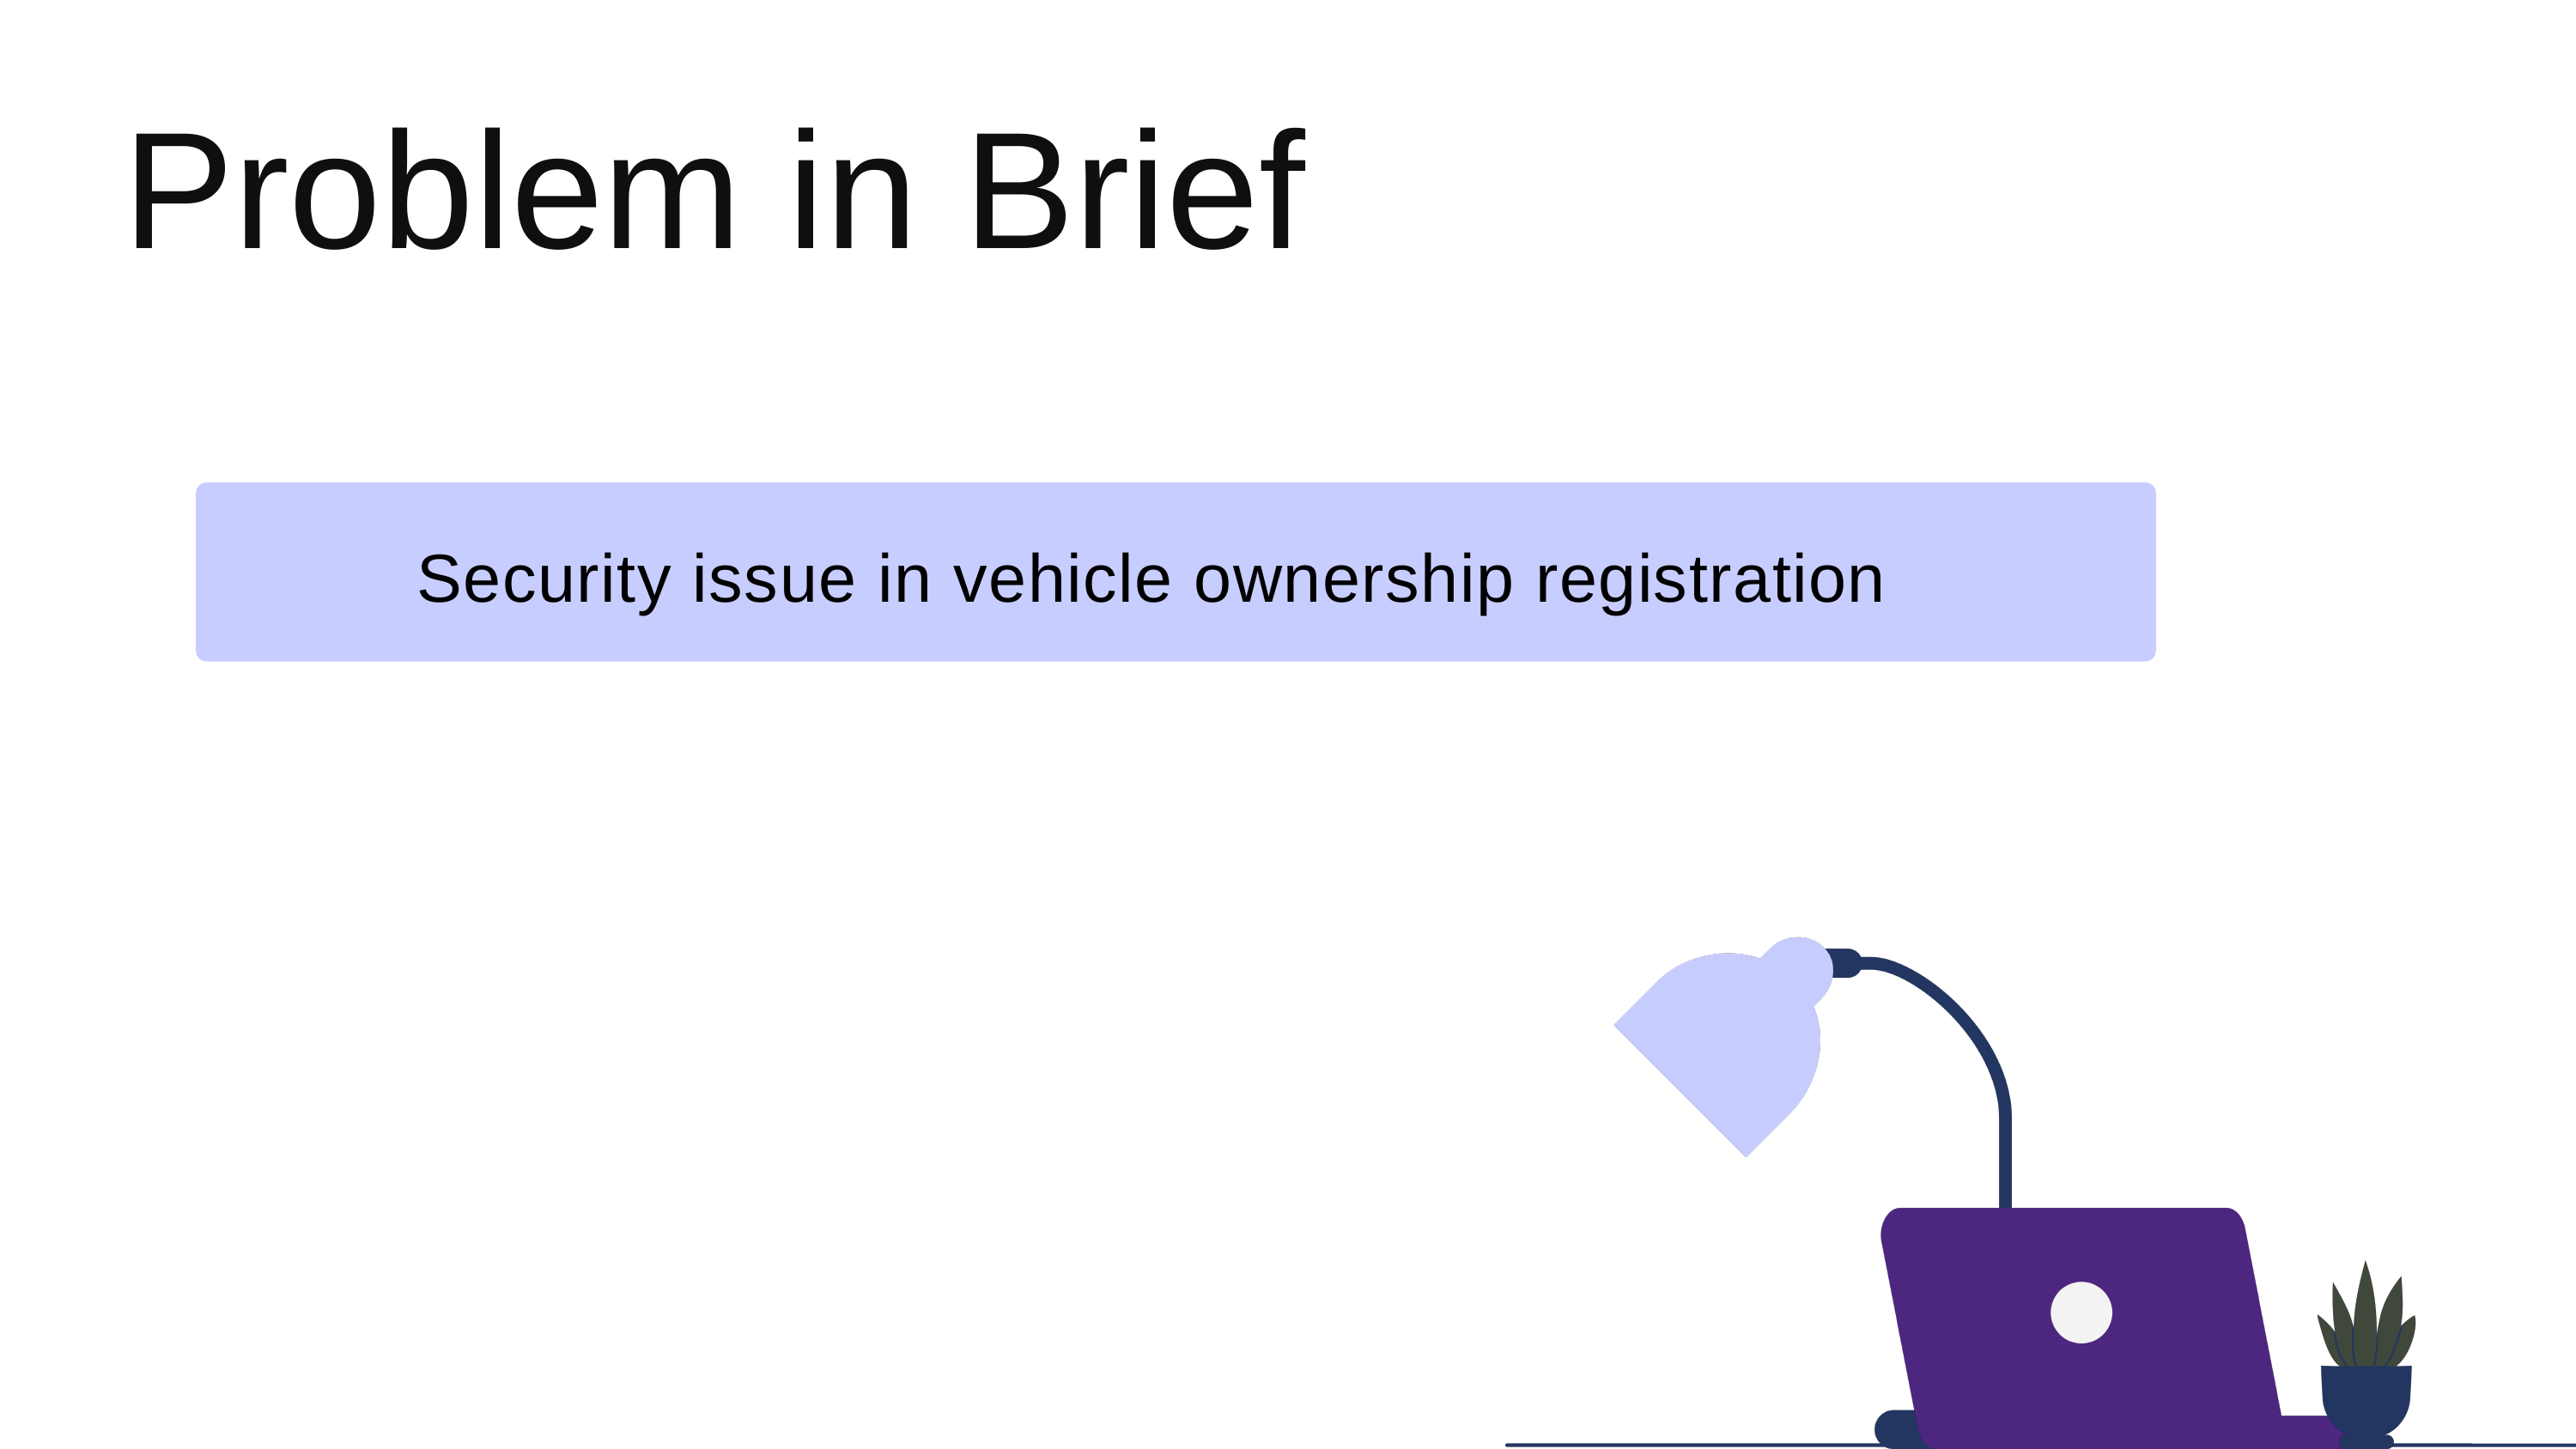

Problem in Brief

Security issue in vehicle ownership registration